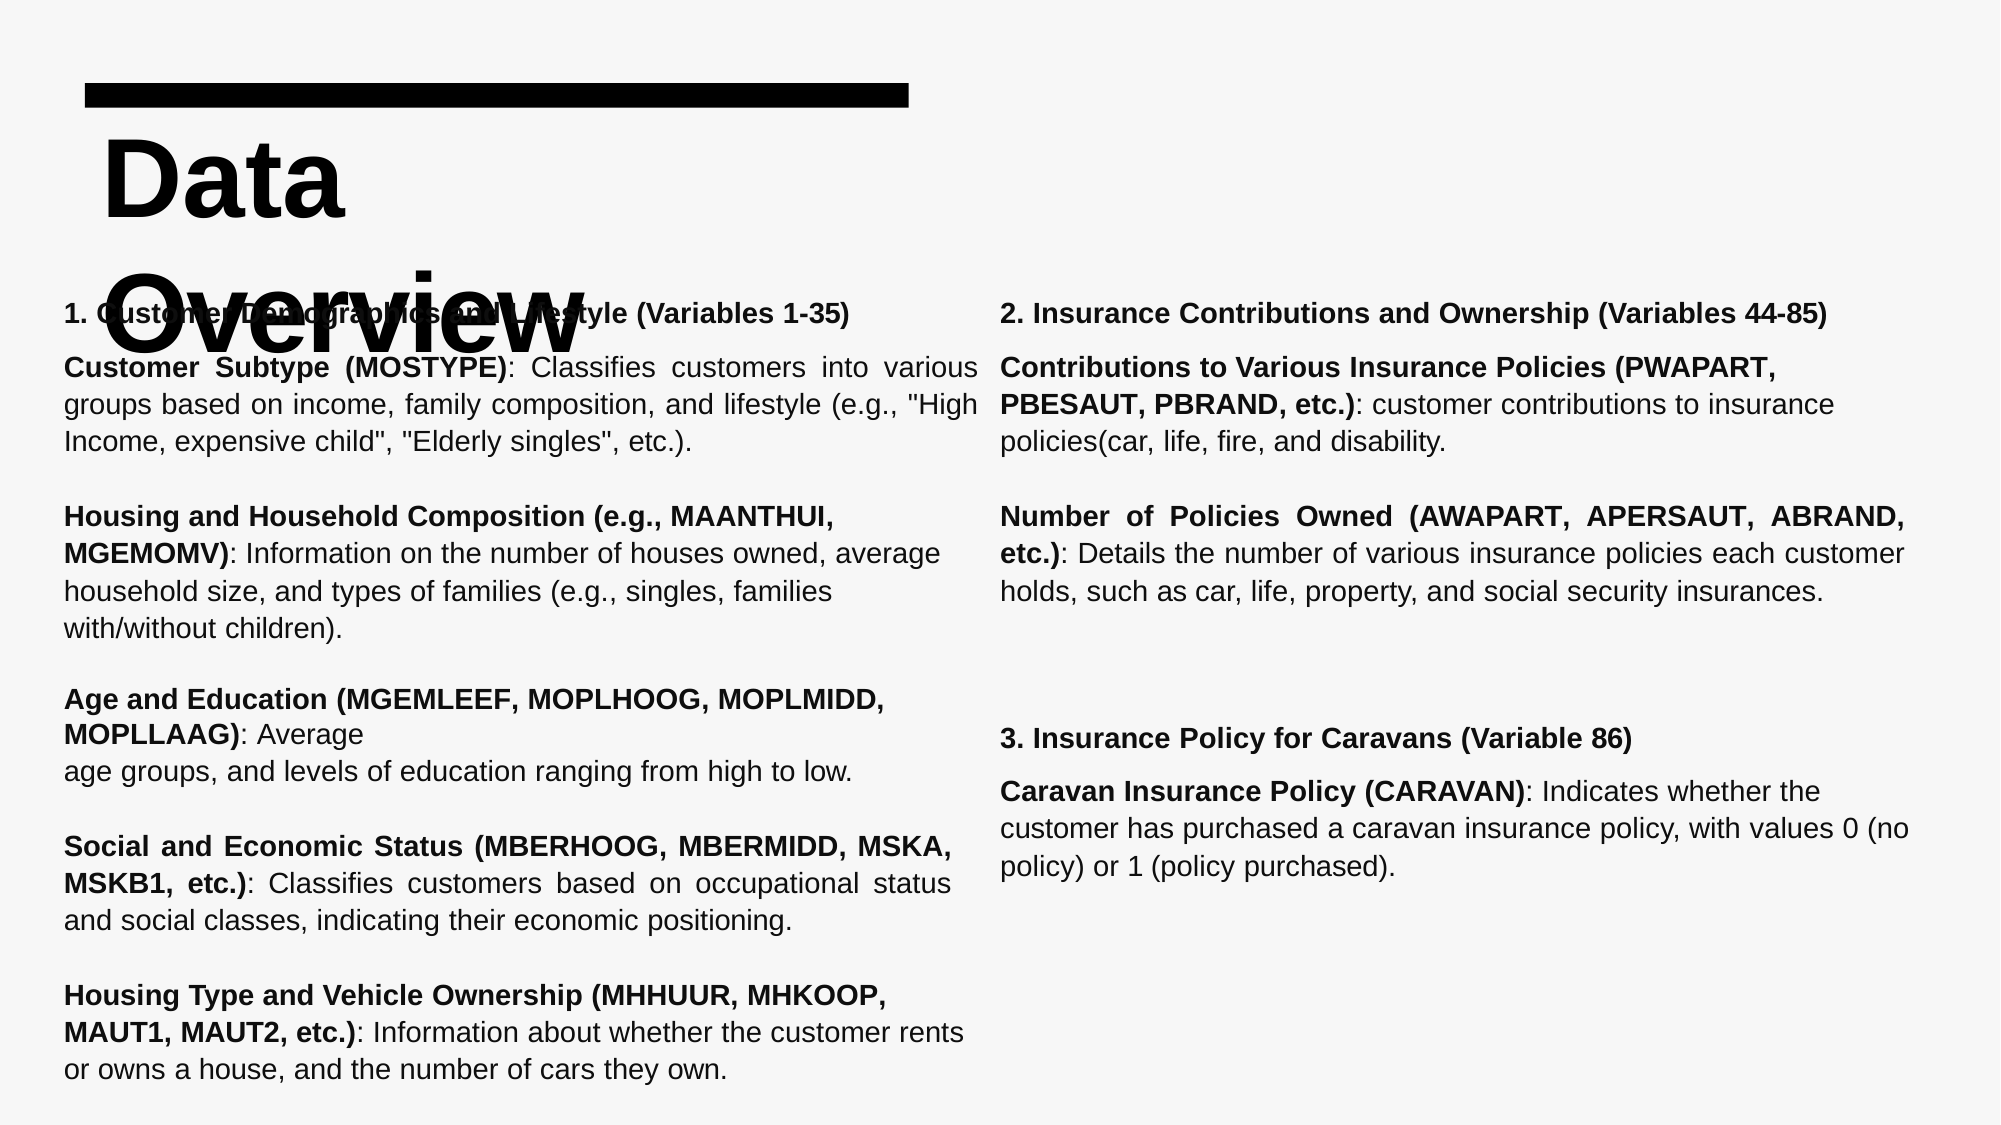

# Data Overview
1. Customer Demographics and Lifestyle (Variables 1-35)
Customer Subtype (MOSTYPE): Classifies customers into various groups based on income, family composition, and lifestyle (e.g., "High Income, expensive child", "Elderly singles", etc.).
Housing and Household Composition (e.g., MAANTHUI, MGEMOMV): Information on the number of houses owned, average household size, and types of families (e.g., singles, families with/without children).

Age and Education (MGEMLEEF, MOPLHOOG, MOPLMIDD, MOPLLAAG): Average
age groups, and levels of education ranging from high to low.
Social and Economic Status (MBERHOOG, MBERMIDD, MSKA, MSKB1, etc.): Classifies customers based on occupational status and social classes, indicating their economic positioning.
Housing Type and Vehicle Ownership (MHHUUR, MHKOOP, MAUT1, MAUT2, etc.): Information about whether the customer rents or owns a house, and the number of cars they own.
2. Insurance Contributions and Ownership (Variables 44-85)
Contributions to Various Insurance Policies (PWAPART, PBESAUT, PBRAND, etc.): customer contributions to insurance policies(car, life, fire, and disability.
Number of Policies Owned (AWAPART, APERSAUT, ABRAND, etc.): Details the number of various insurance policies each customer holds, such as car, life, property, and social security insurances.
3. Insurance Policy for Caravans (Variable 86)
Caravan Insurance Policy (CARAVAN): Indicates whether the customer has purchased a caravan insurance policy, with values 0 (no policy) or 1 (policy purchased).